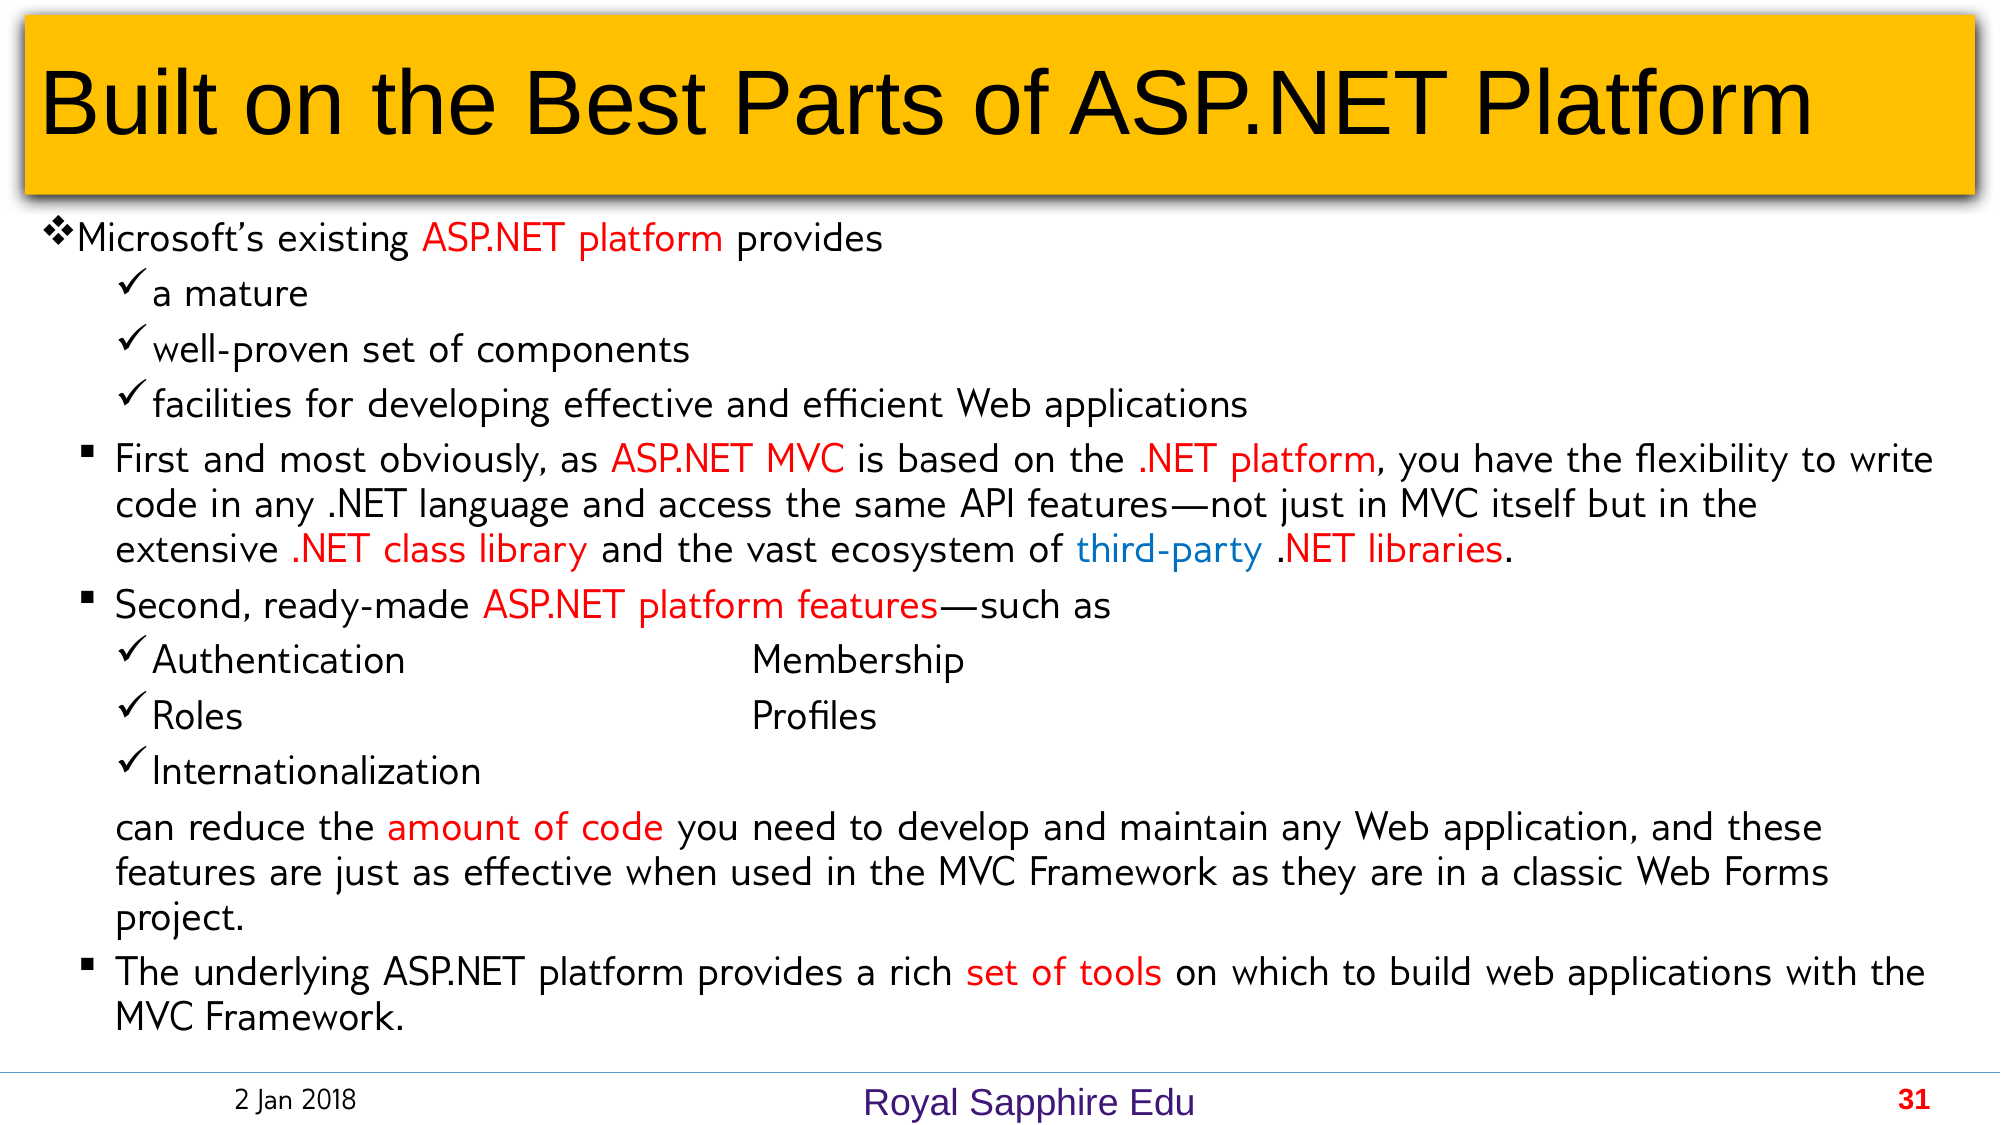

# Built on the Best Parts of ASP.NET Platform
Microsoft’s existing ASP.NET platform provides
a mature
well-proven set of components
facilities for developing effective and efficient Web applications
First and most obviously, as ASP.NET MVC is based on the .NET platform, you have the flexibility to write code in any .NET language and access the same API features—not just in MVC itself but in the extensive .NET class library and the vast ecosystem of third-party .NET libraries.
Second, ready-made ASP.NET platform features—such as
Authentication			Membership
Roles				Profiles
Internationalization
can reduce the amount of code you need to develop and maintain any Web application, and these features are just as effective when used in the MVC Framework as they are in a classic Web Forms project.
The underlying ASP.NET platform provides a rich set of tools on which to build web applications with the MVC Framework.
2 Jan 2018
31